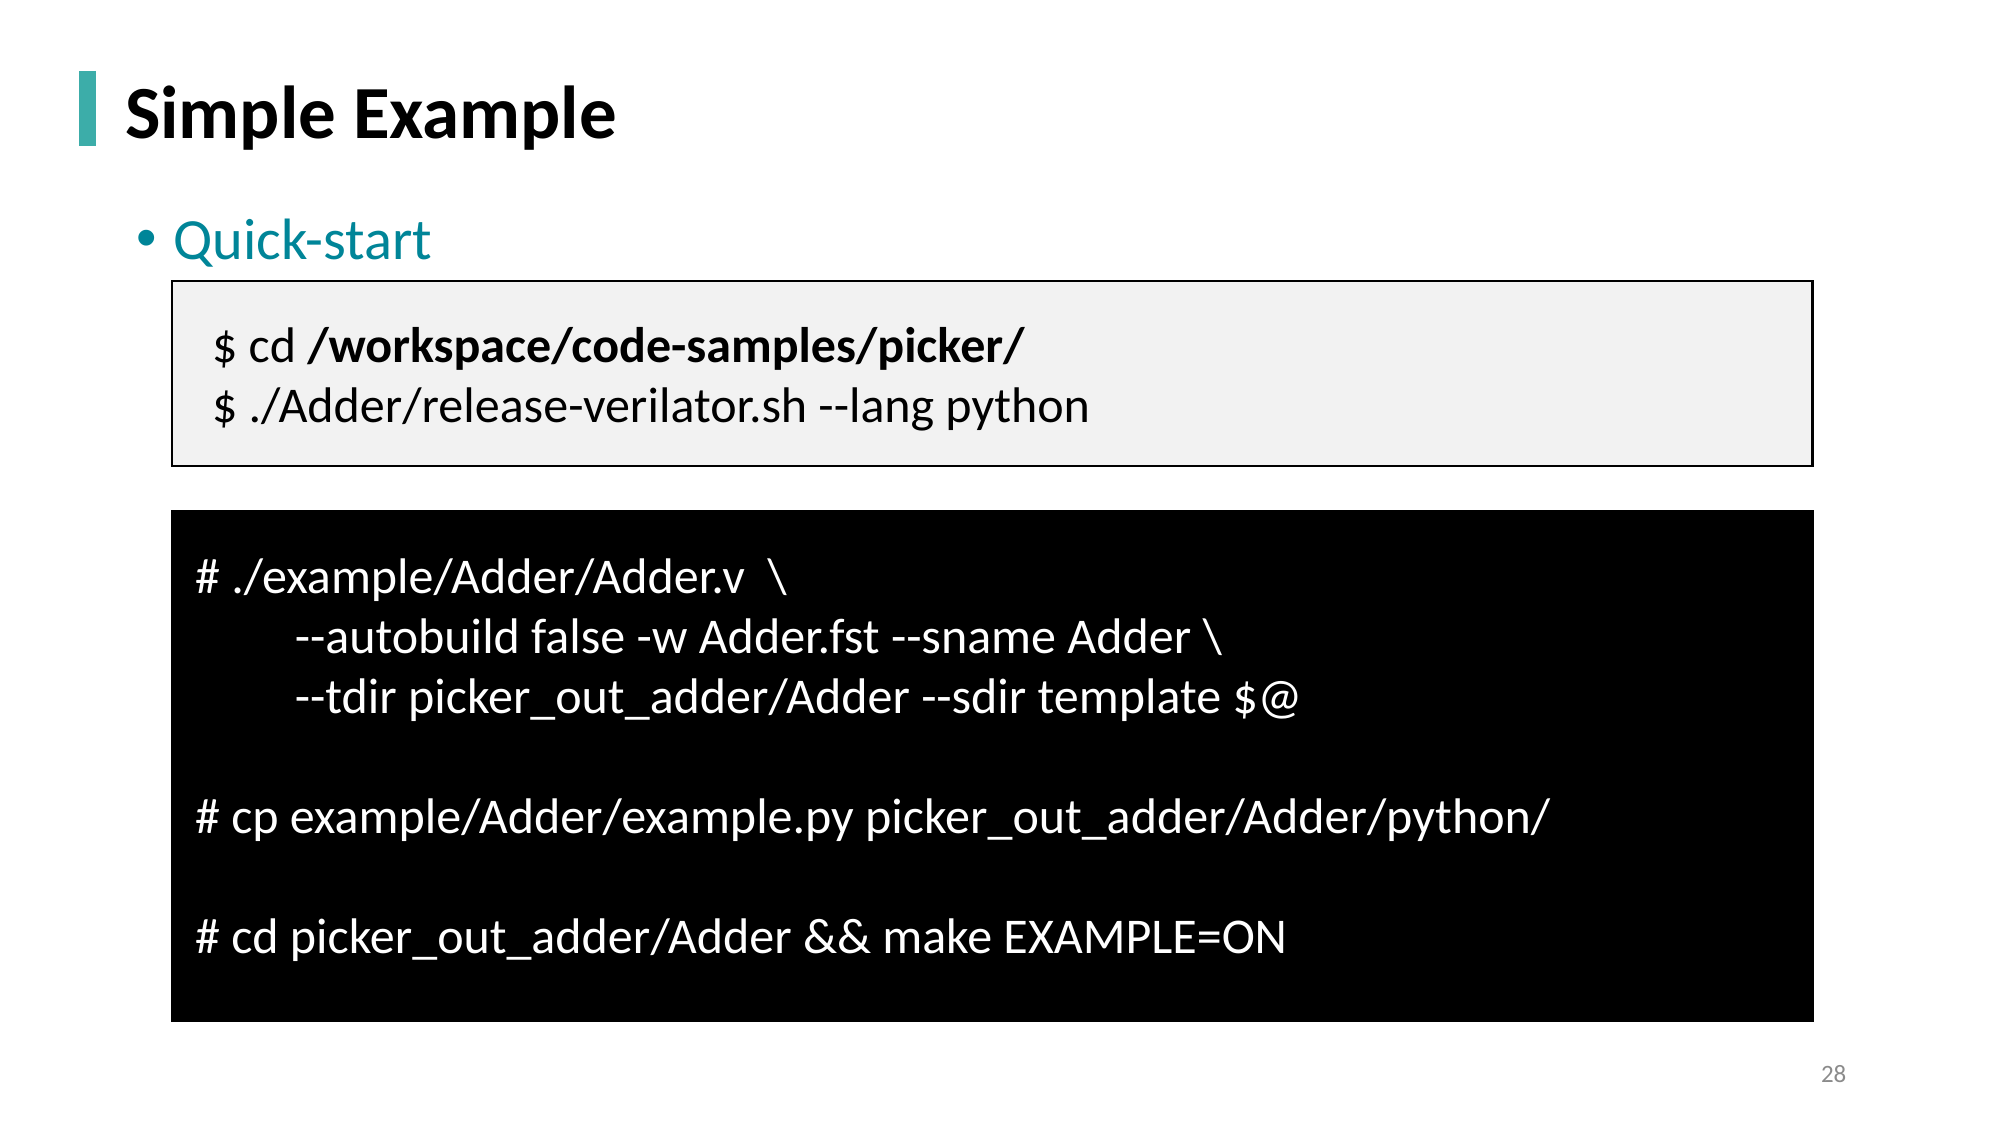

Simple Example
Quick-start

$ cd /workspace/code-samples/picker/
$ ./Adder/release-verilator.sh --lang python

# ./example/Adder/Adder.v  \
  --autobuild false -w Adder.fst --sname Adder \
  --tdir picker_out_adder/Adder --sdir template $@

# cp example/Adder/example.py picker_out_adder/Adder/python/

# cd picker_out_adder/Adder && make EXAMPLE=ON

28